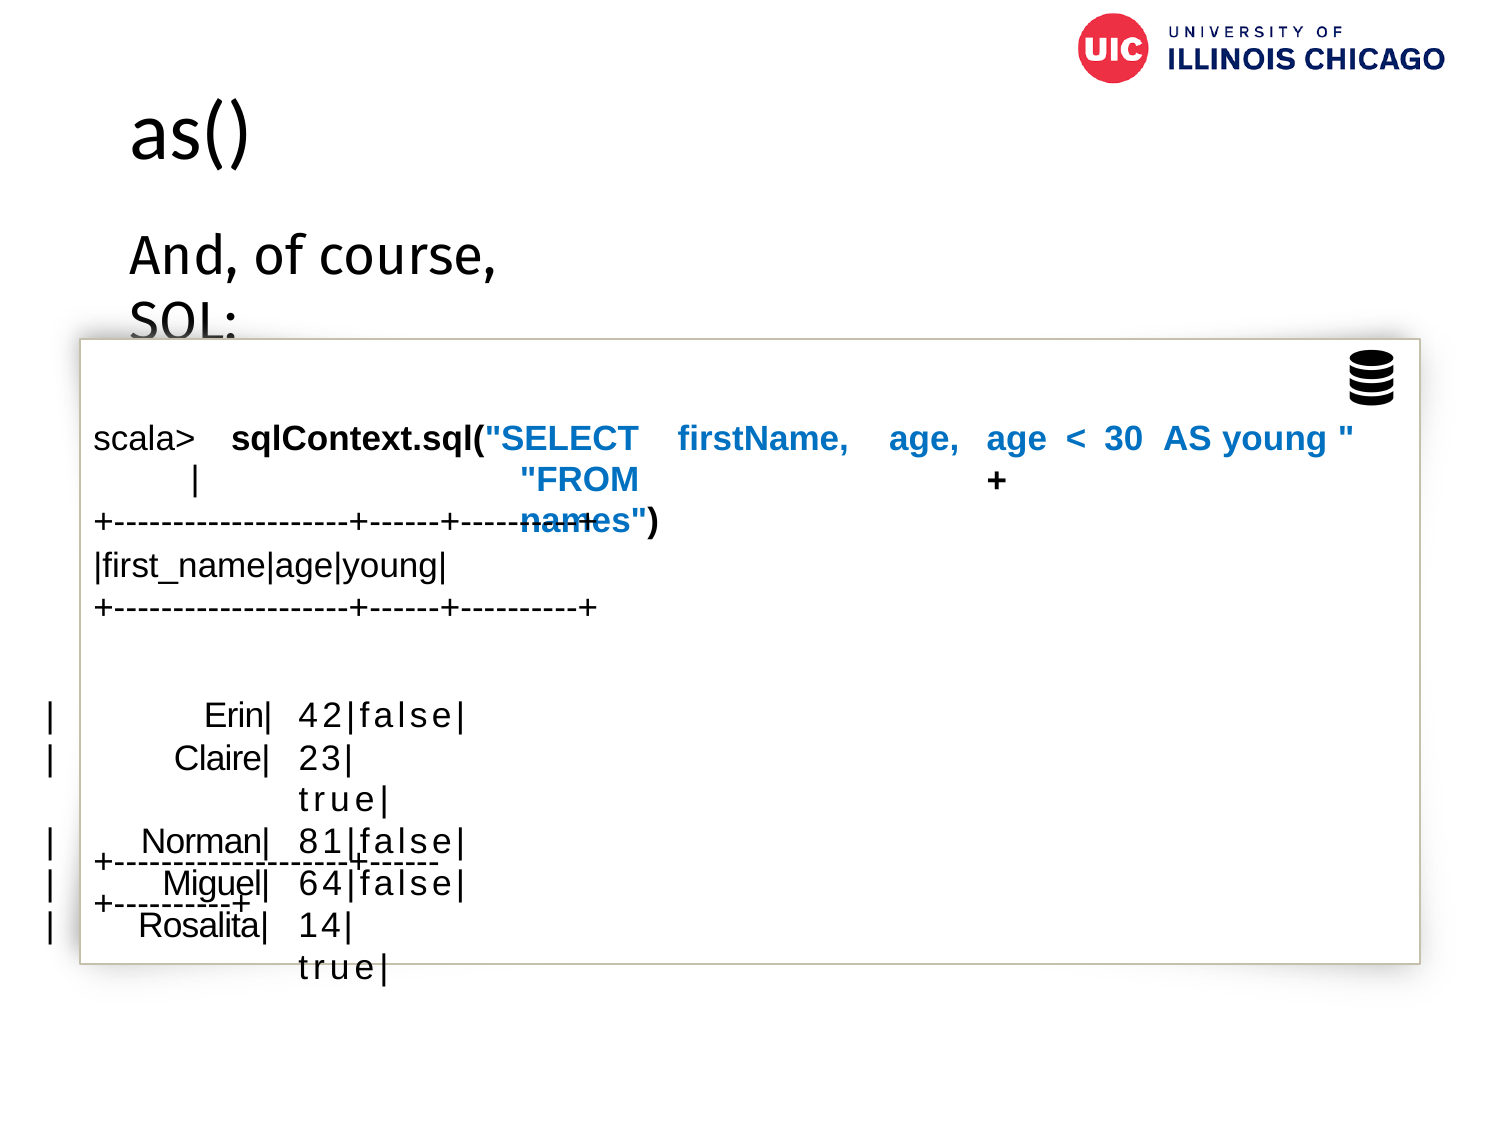

# as()
And, of course, SQL:

scala>	sqlContext.sql("SELECT	firstName,
age,
age	<	30	AS	young	"	+
|
+-­‐-­‐-­‐-­‐-­‐-­‐-­‐-­‐-­‐-­‐+-­‐-­‐-­‐+-­‐-­‐-­‐-­‐-­‐+
|first_name|age|young|
+-­‐-­‐-­‐-­‐-­‐-­‐-­‐-­‐-­‐-­‐+-­‐-­‐-­‐+-­‐-­‐-­‐-­‐-­‐+
"FROM	names")
| | | Erin| | 42|false| |
| --- | --- | --- |
| | | Claire| | 23| true| |
| | | Norman| | 81|false| |
| | | Miguel| | 64|false| |
| | | Rosalita| | 14| true| |
+-­‐-­‐-­‐-­‐-­‐-­‐-­‐-­‐-­‐-­‐+-­‐-­‐-­‐+-­‐-­‐-­‐-­‐-­‐+
78